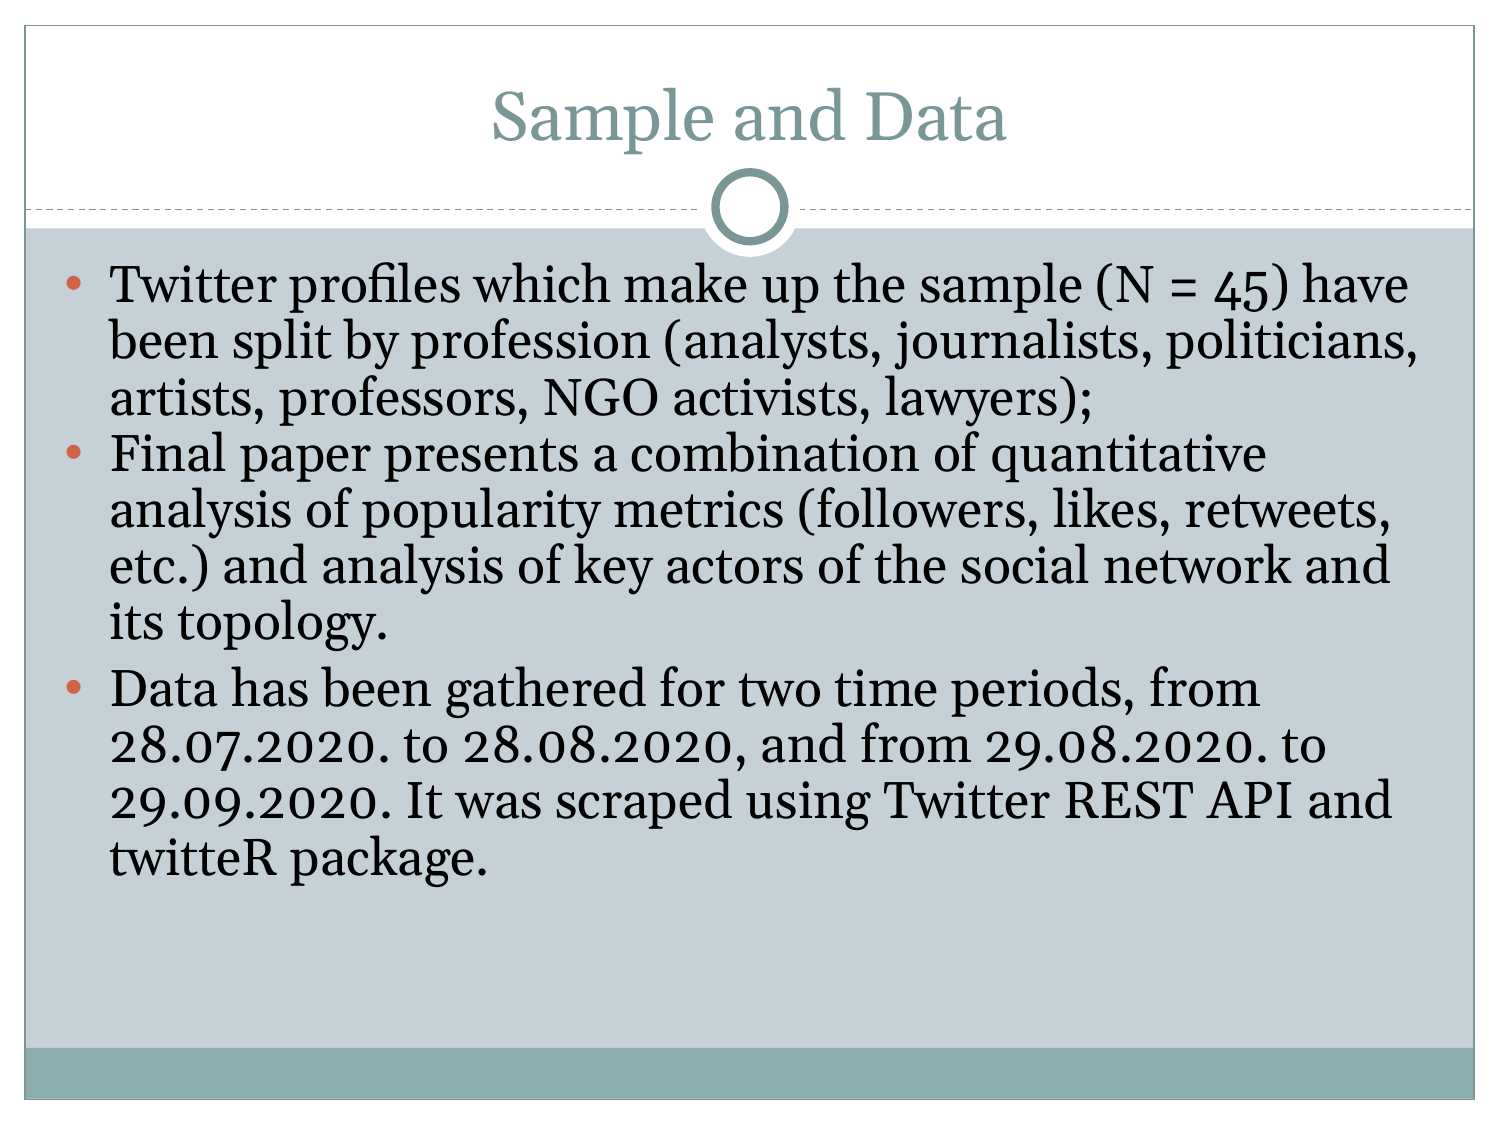

# Sample and Data
Twitter profiles which make up the sample (N = 45) have been split by profession (analysts, journalists, politicians, artists, professors, NGO activists, lawyers);
Final paper presents a combination of quantitative analysis of popularity metrics (followers, likes, retweets, etc.) and analysis of key actors of the social network and its topology.
Data has been gathered for two time periods, from 28.07.2020. to 28.08.2020, and from 29.08.2020. to 29.09.2020. It was scraped using Twitter REST API and twitteR package.